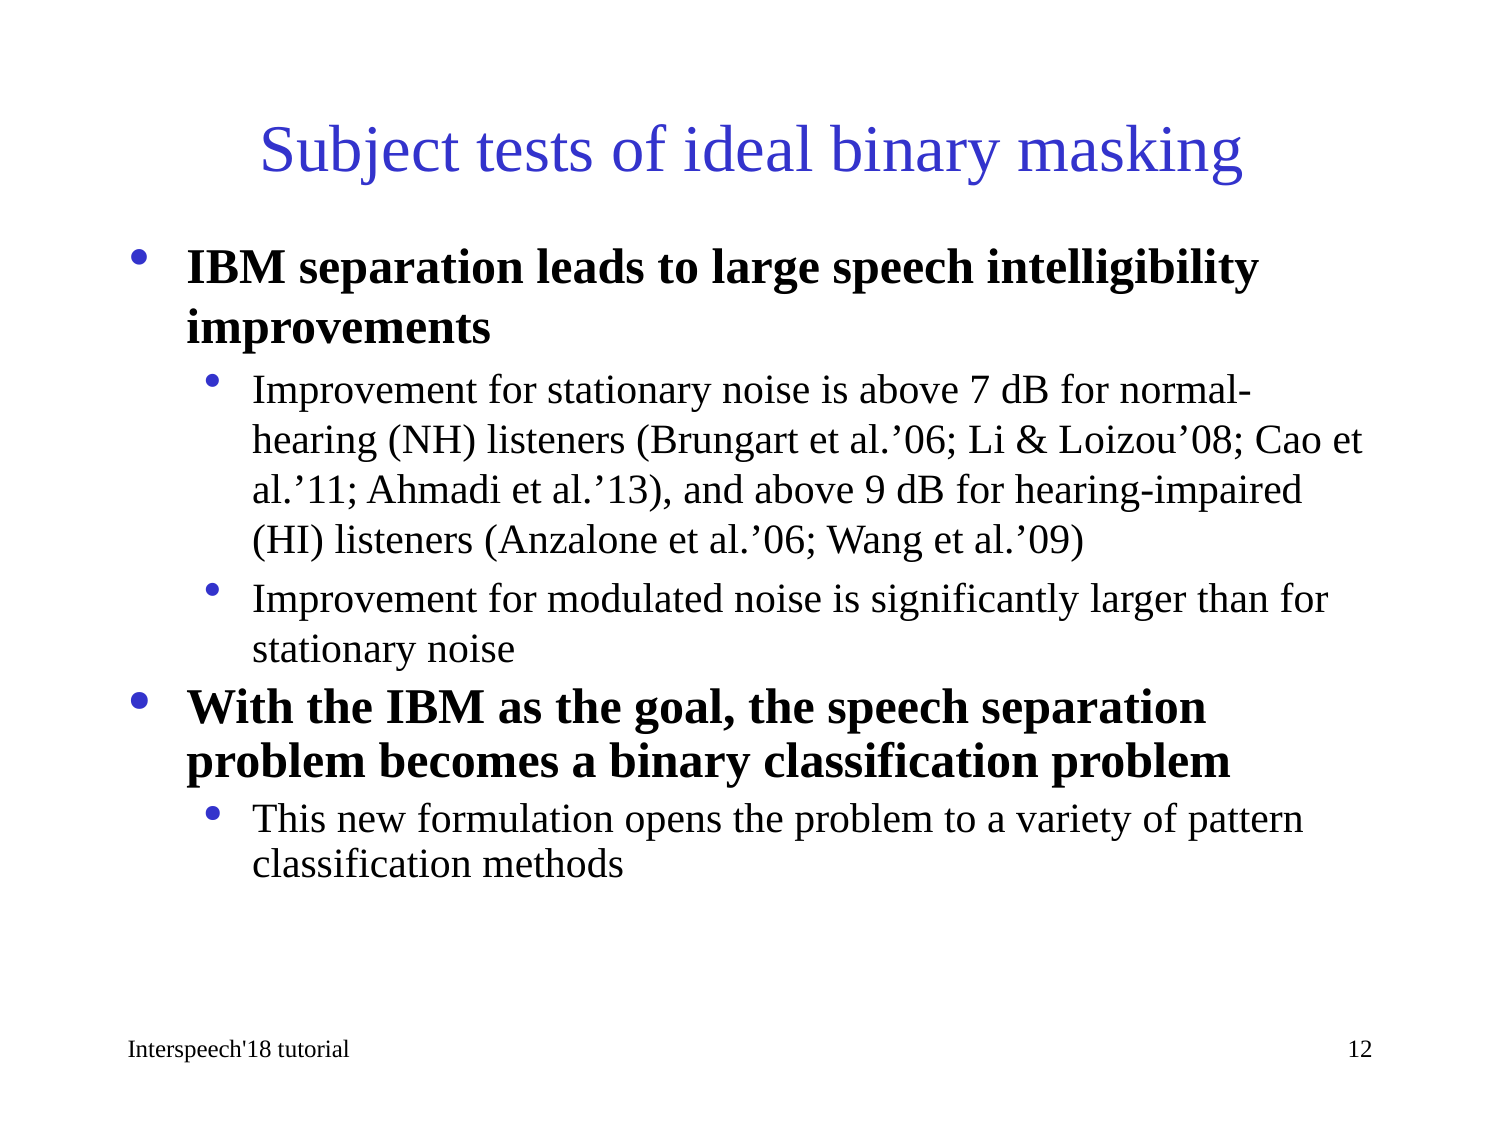

# Subject tests of ideal binary masking
IBM separation leads to large speech intelligibility improvements
Improvement for stationary noise is above 7 dB for normal-hearing (NH) listeners (Brungart et al.’06; Li & Loizou’08; Cao et al.’11; Ahmadi et al.’13), and above 9 dB for hearing-impaired (HI) listeners (Anzalone et al.’06; Wang et al.’09)
Improvement for modulated noise is significantly larger than for stationary noise
With the IBM as the goal, the speech separation problem becomes a binary classification problem
This new formulation opens the problem to a variety of pattern classification methods

Interspeech'18 tutorial
12